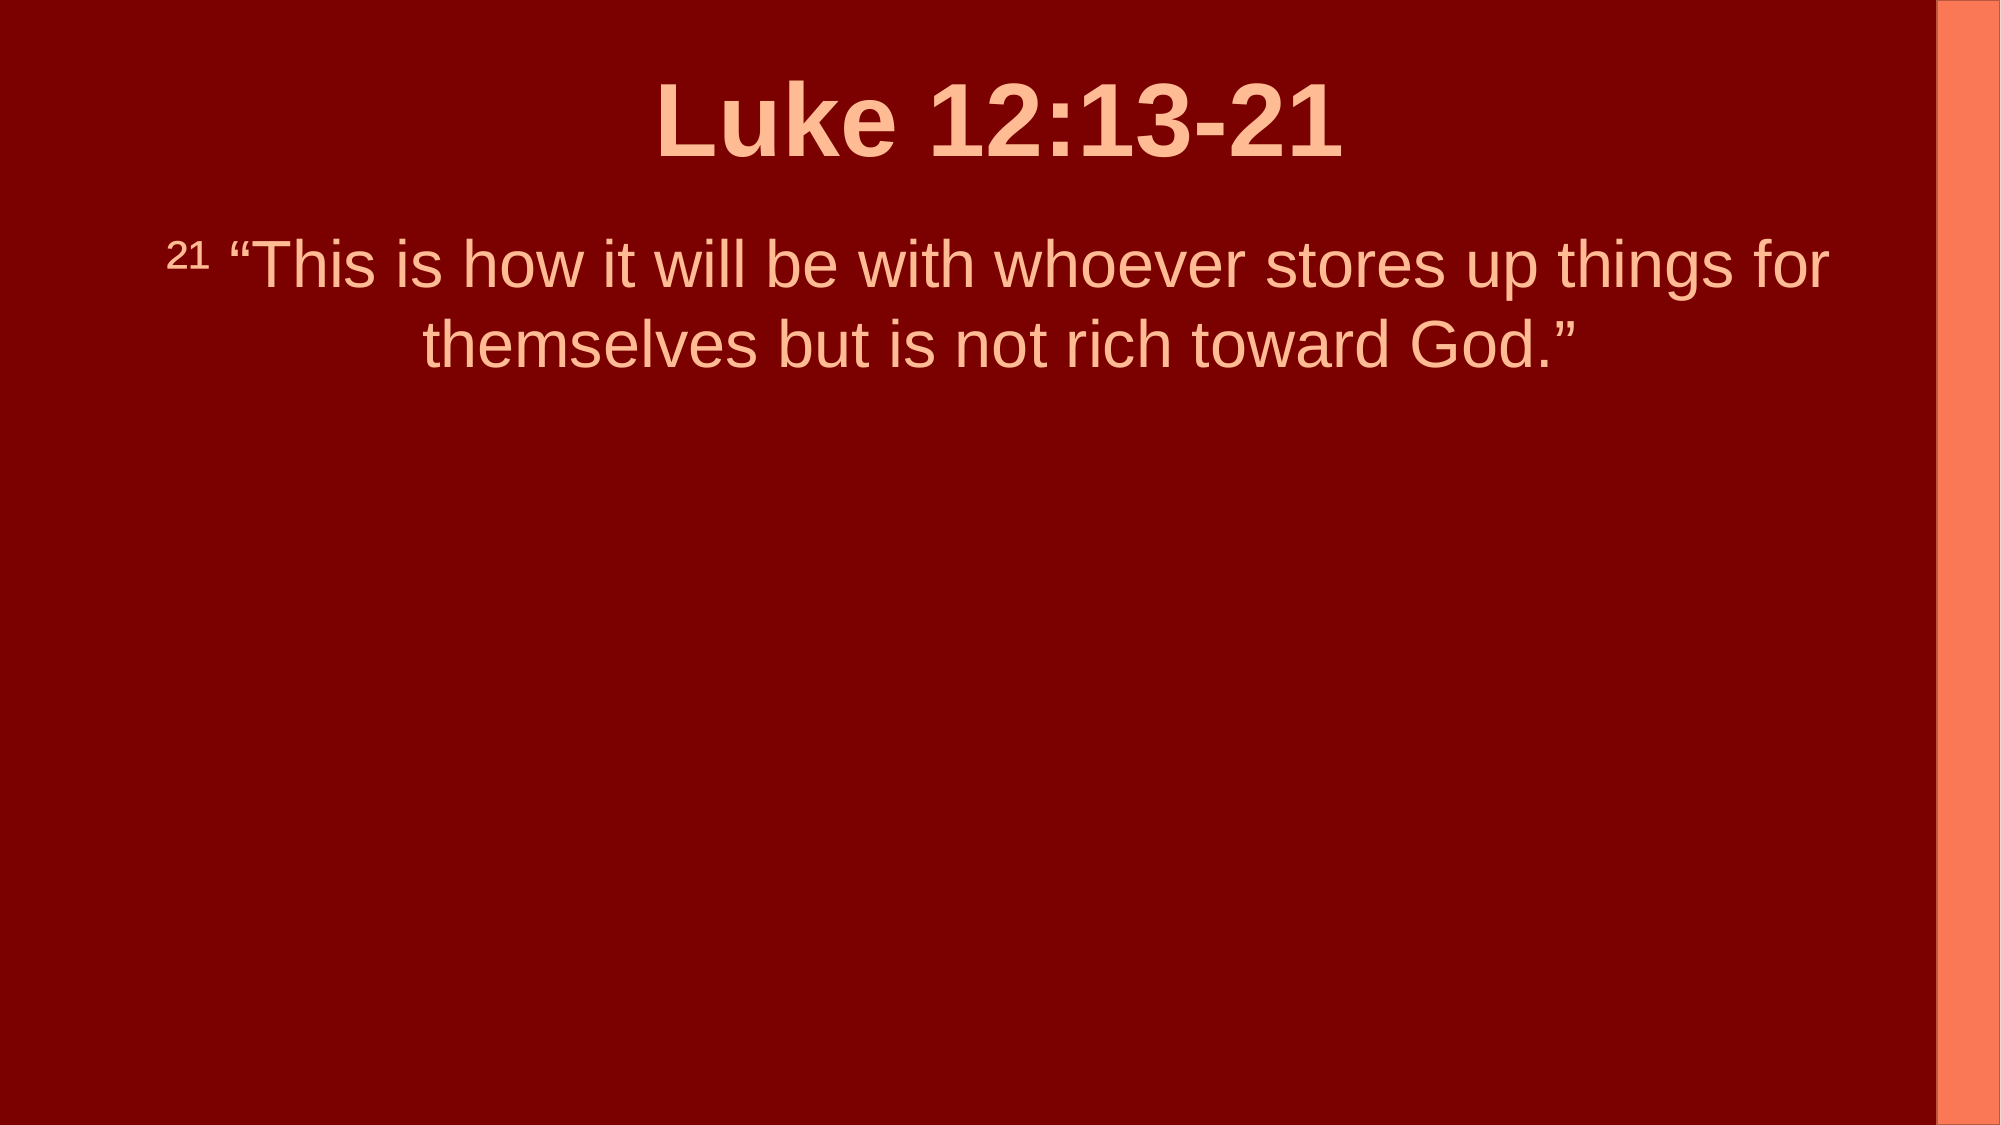

Luke 12:13-21
²¹ “This is how it will be with whoever stores up things for themselves but is not rich toward God.”